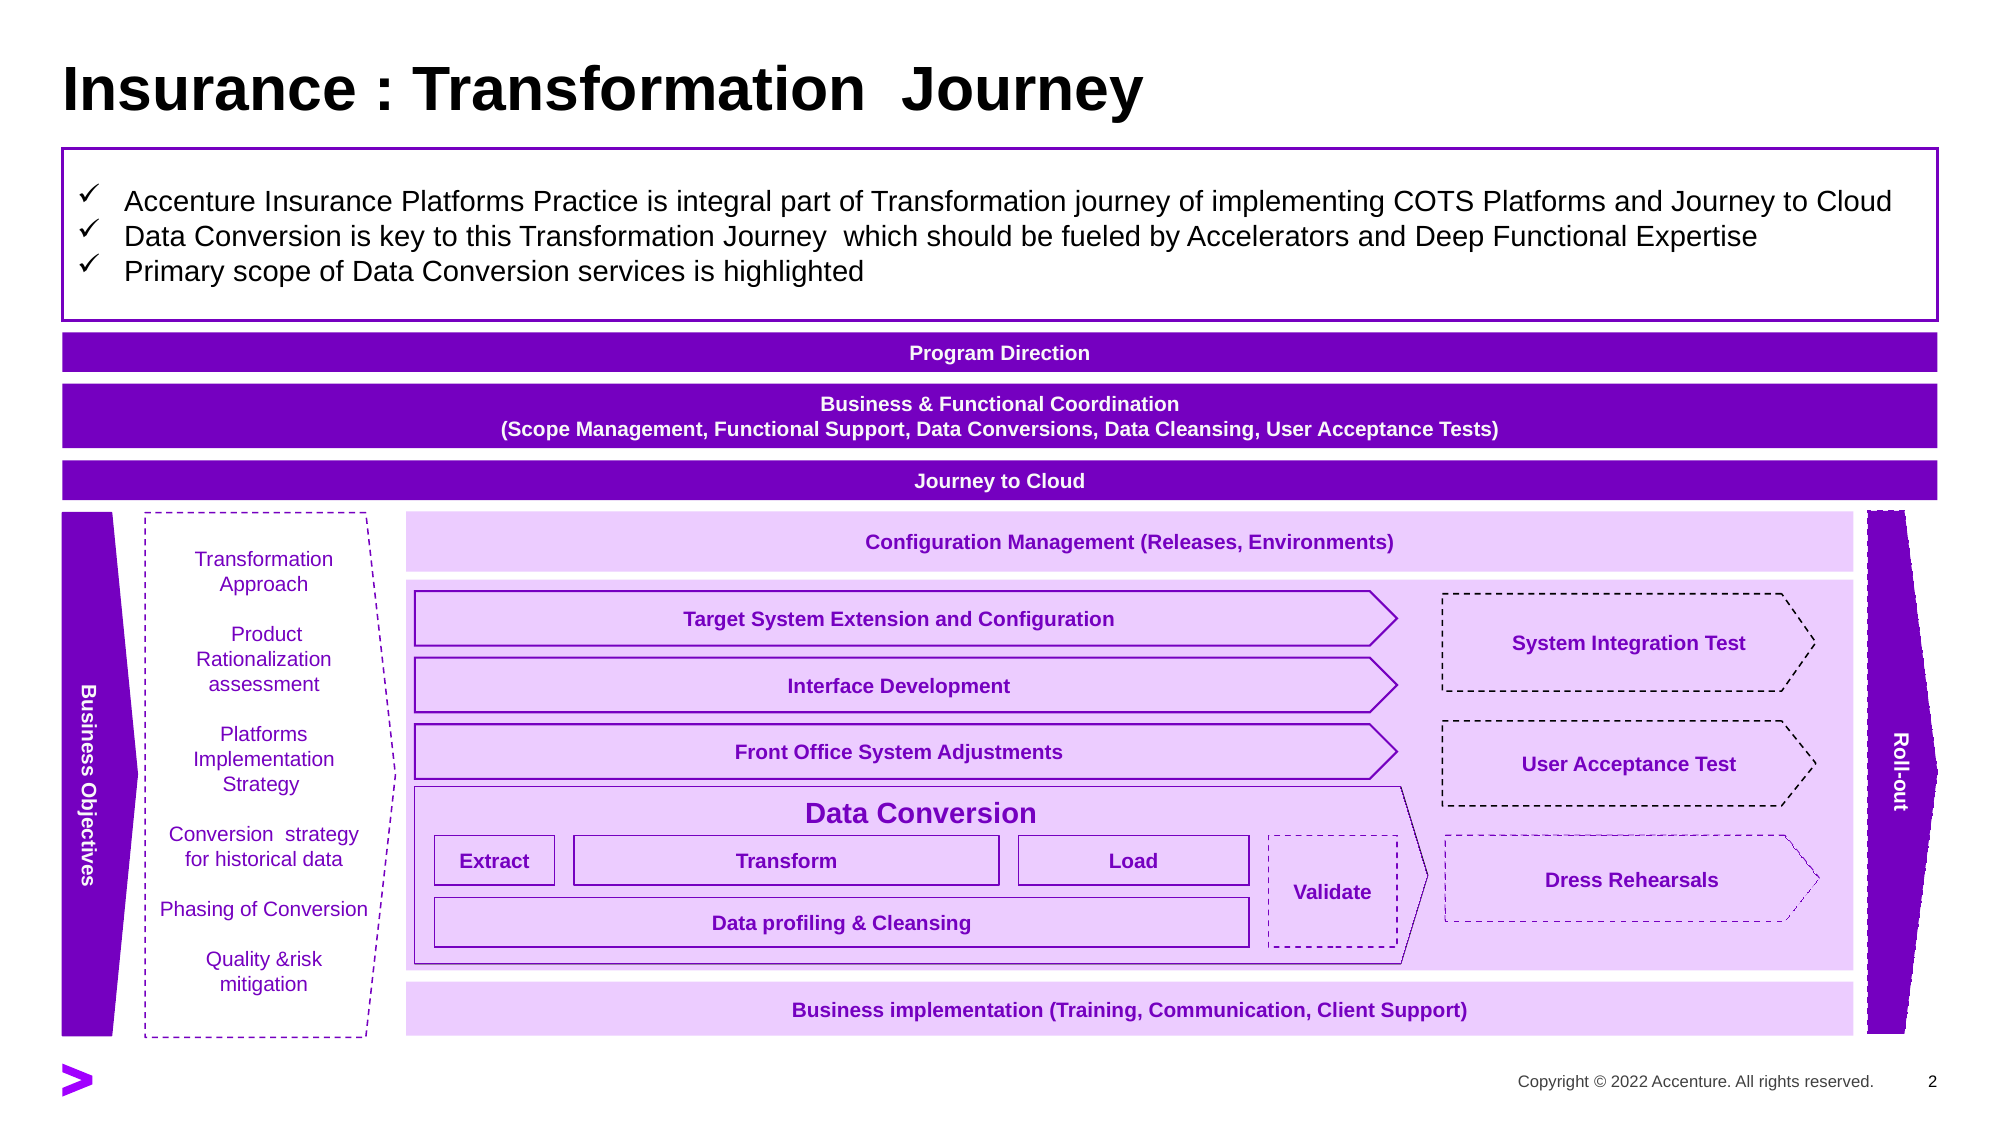

# Insurance : Transformation  Journey
Accenture Insurance Platforms Practice is integral part of Transformation journey of implementing COTS Platforms and Journey to Cloud
Data Conversion is key to this Transformation Journey  which should be fueled by Accelerators and Deep Functional Expertise
Primary scope of Data Conversion services is highlighted
Program Direction
Business & Functional Coordination
(Scope Management, Functional Support, Data Conversions, Data Cleansing, User Acceptance Tests)
Journey to Cloud
Roll-out
Configuration Management (Releases, Environments)

Transformation Approach

 Product Rationalization assessment

Platforms Implementation Strategy

Conversion  strategy for historical data

Phasing of Conversion

Quality &risk mitigation

Target System Extension and Configuration
System Integration Test
Interface Development
User Acceptance Test
Front Office System Adjustments
Business Objectives

Data Conversion
Extract
Transform
Load
Validate

Dress Rehearsals
Data profiling & Cleansing
Business implementation (Training, Communication, Client Support)
Copyright © 2022 Accenture. All rights reserved.
2